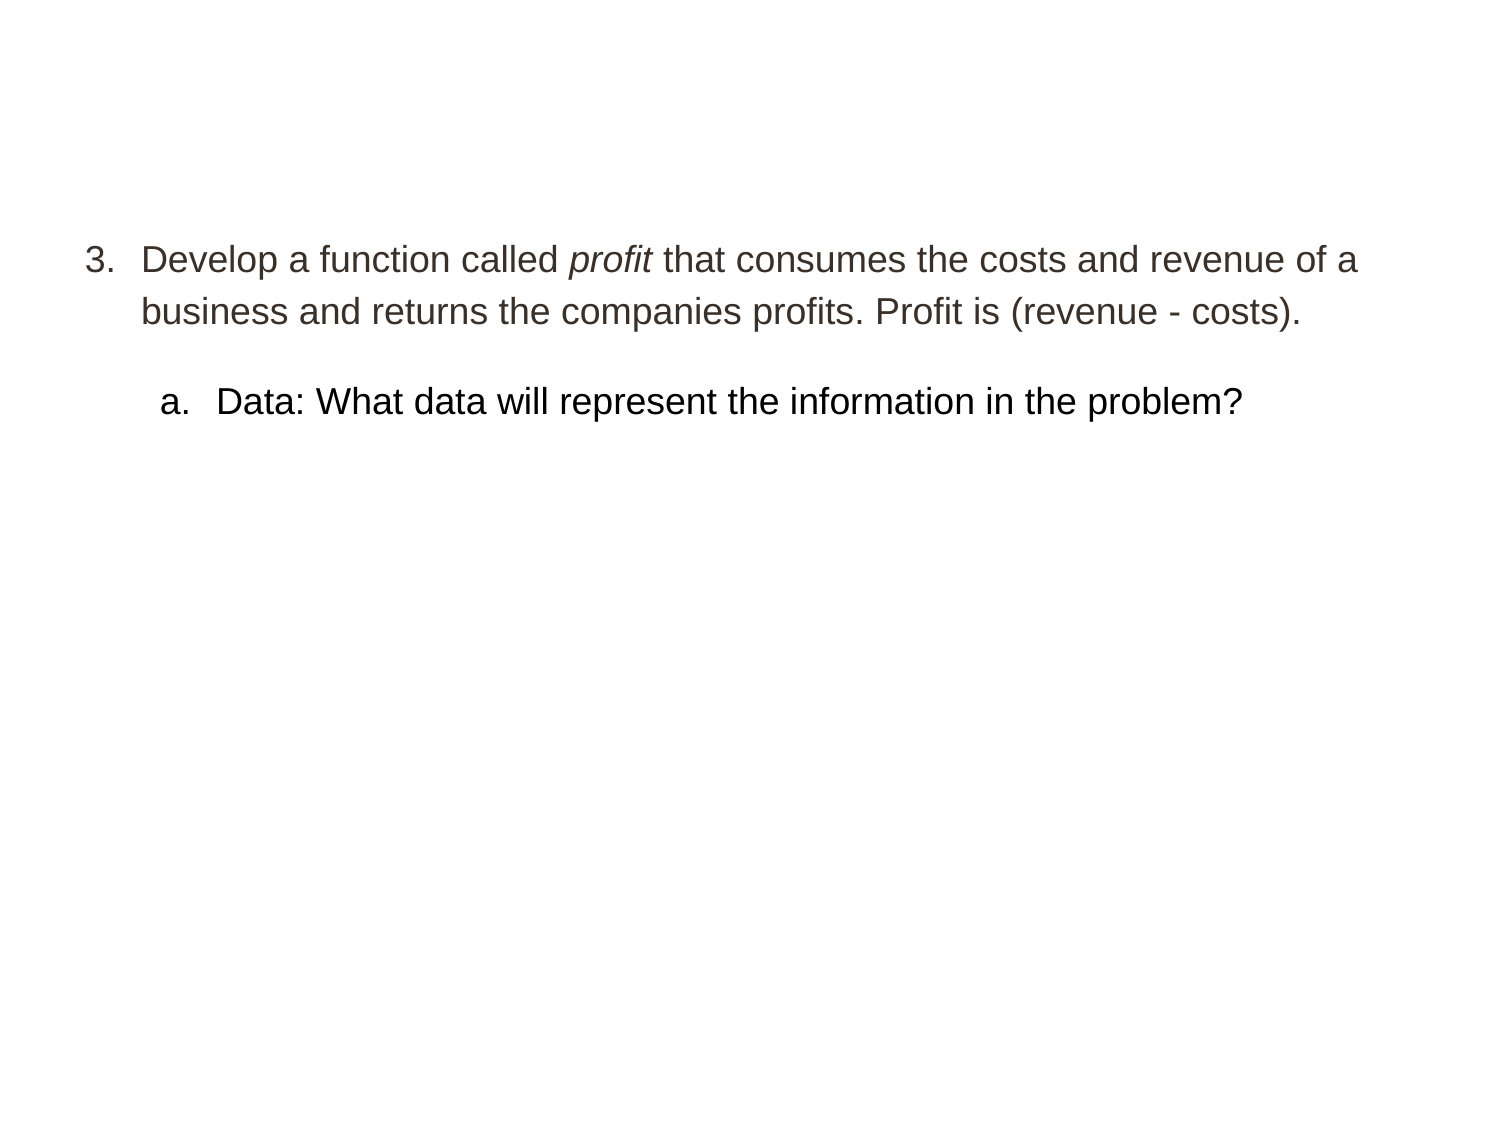

# Develop a function called profit that consumes the costs and revenue of a business and returns the companies profits. Profit is (revenue - costs).

Data: What data will represent the information in the problem?